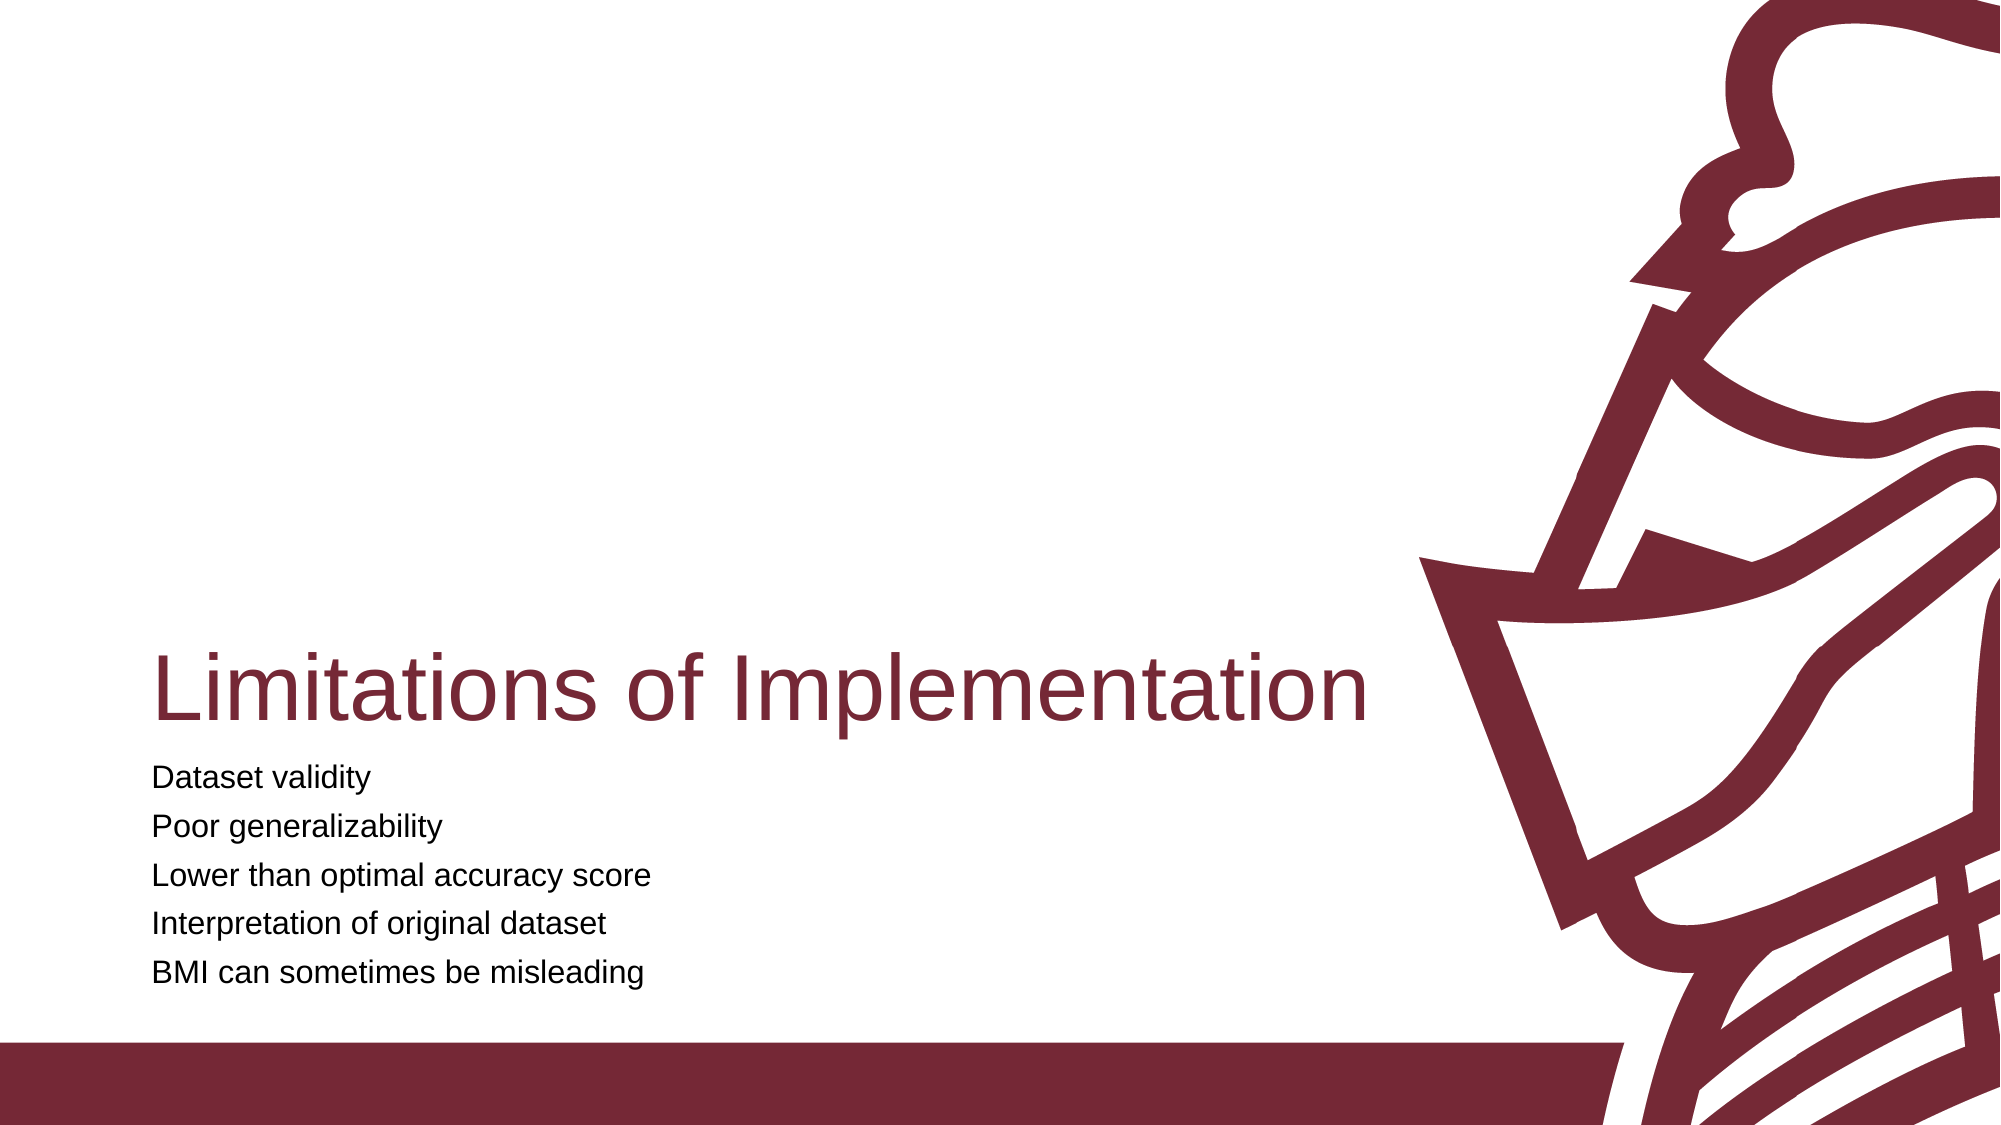

# Limitations of Implementation
Dataset validity
Poor generalizability
Lower than optimal accuracy score
Interpretation of original dataset
BMI can sometimes be misleading